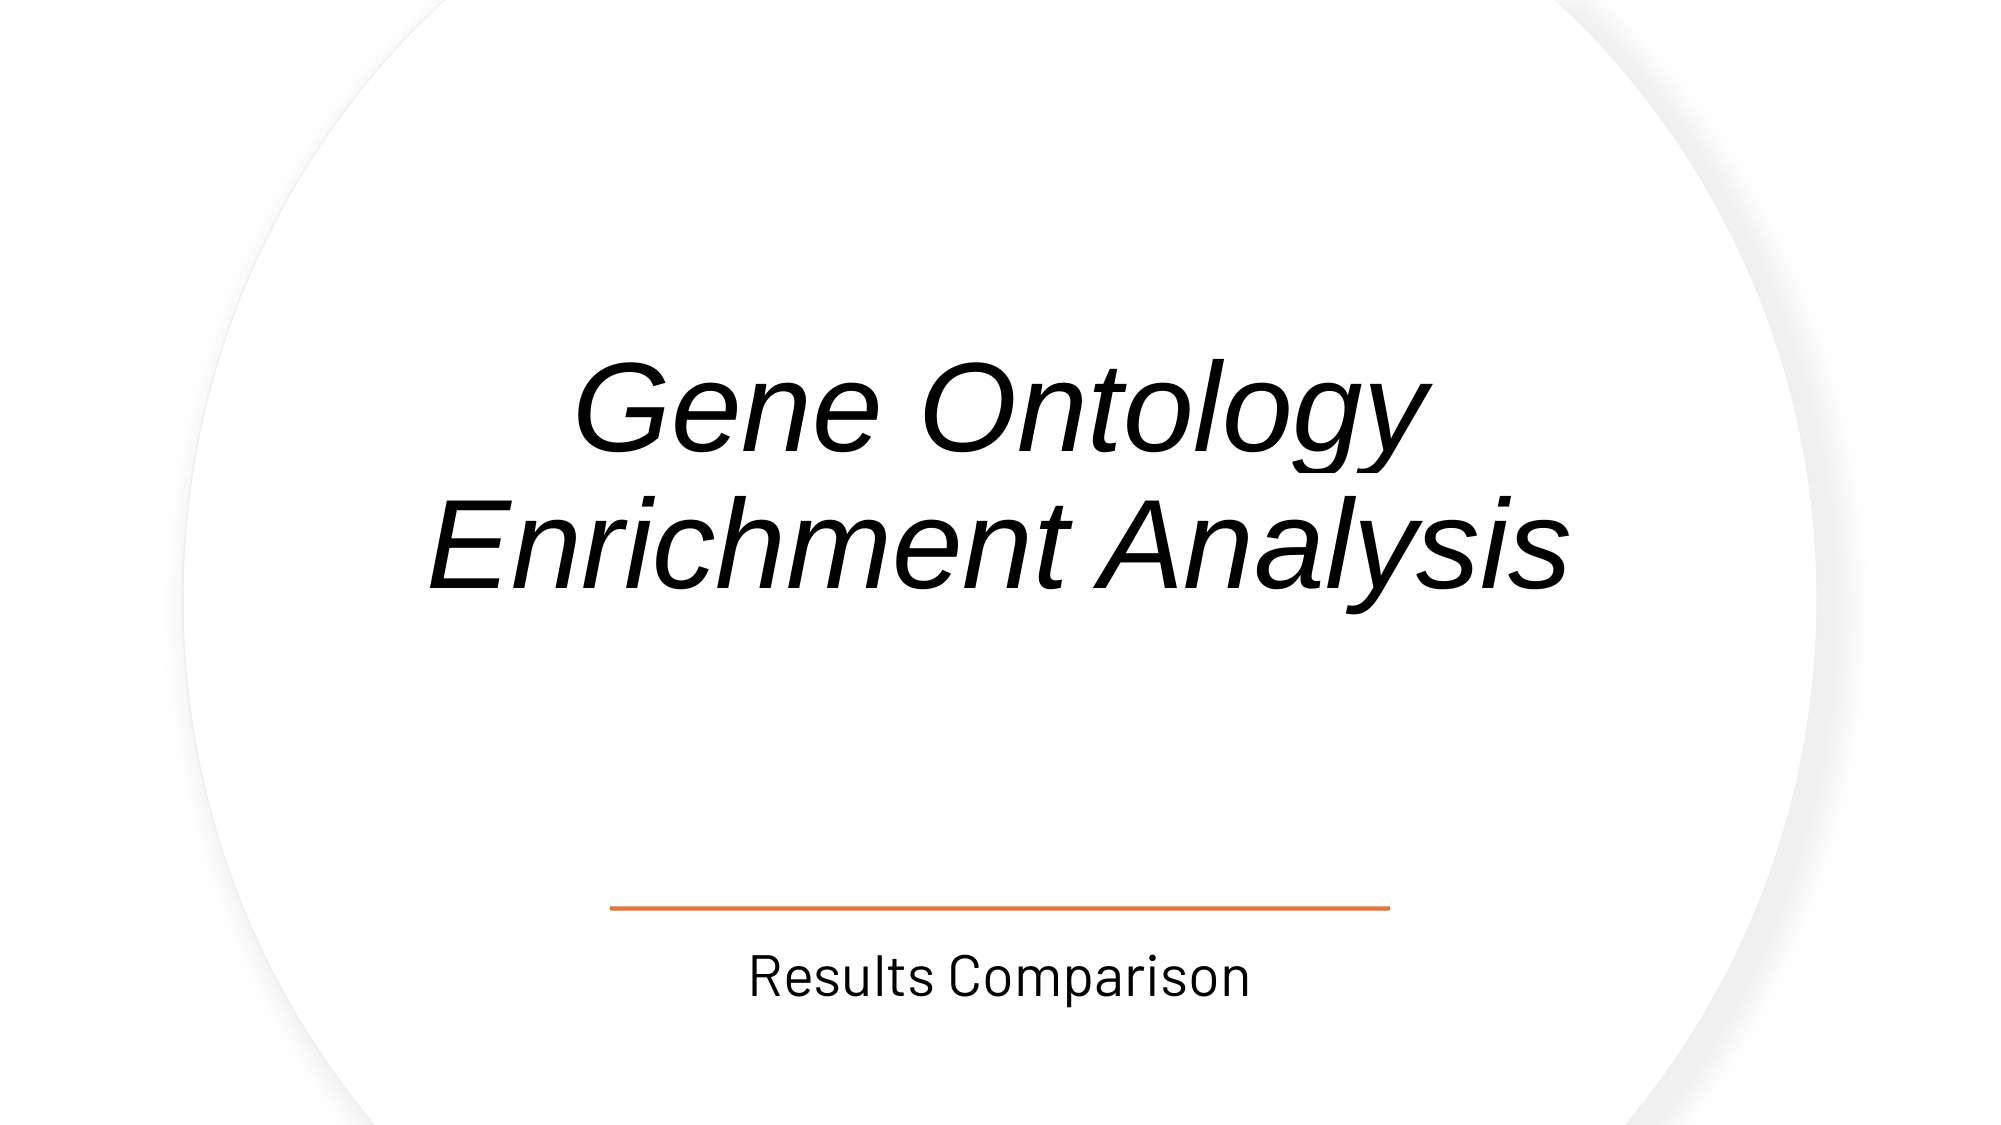

# Gene Ontology Enrichment Analysis

Results Comparison
18